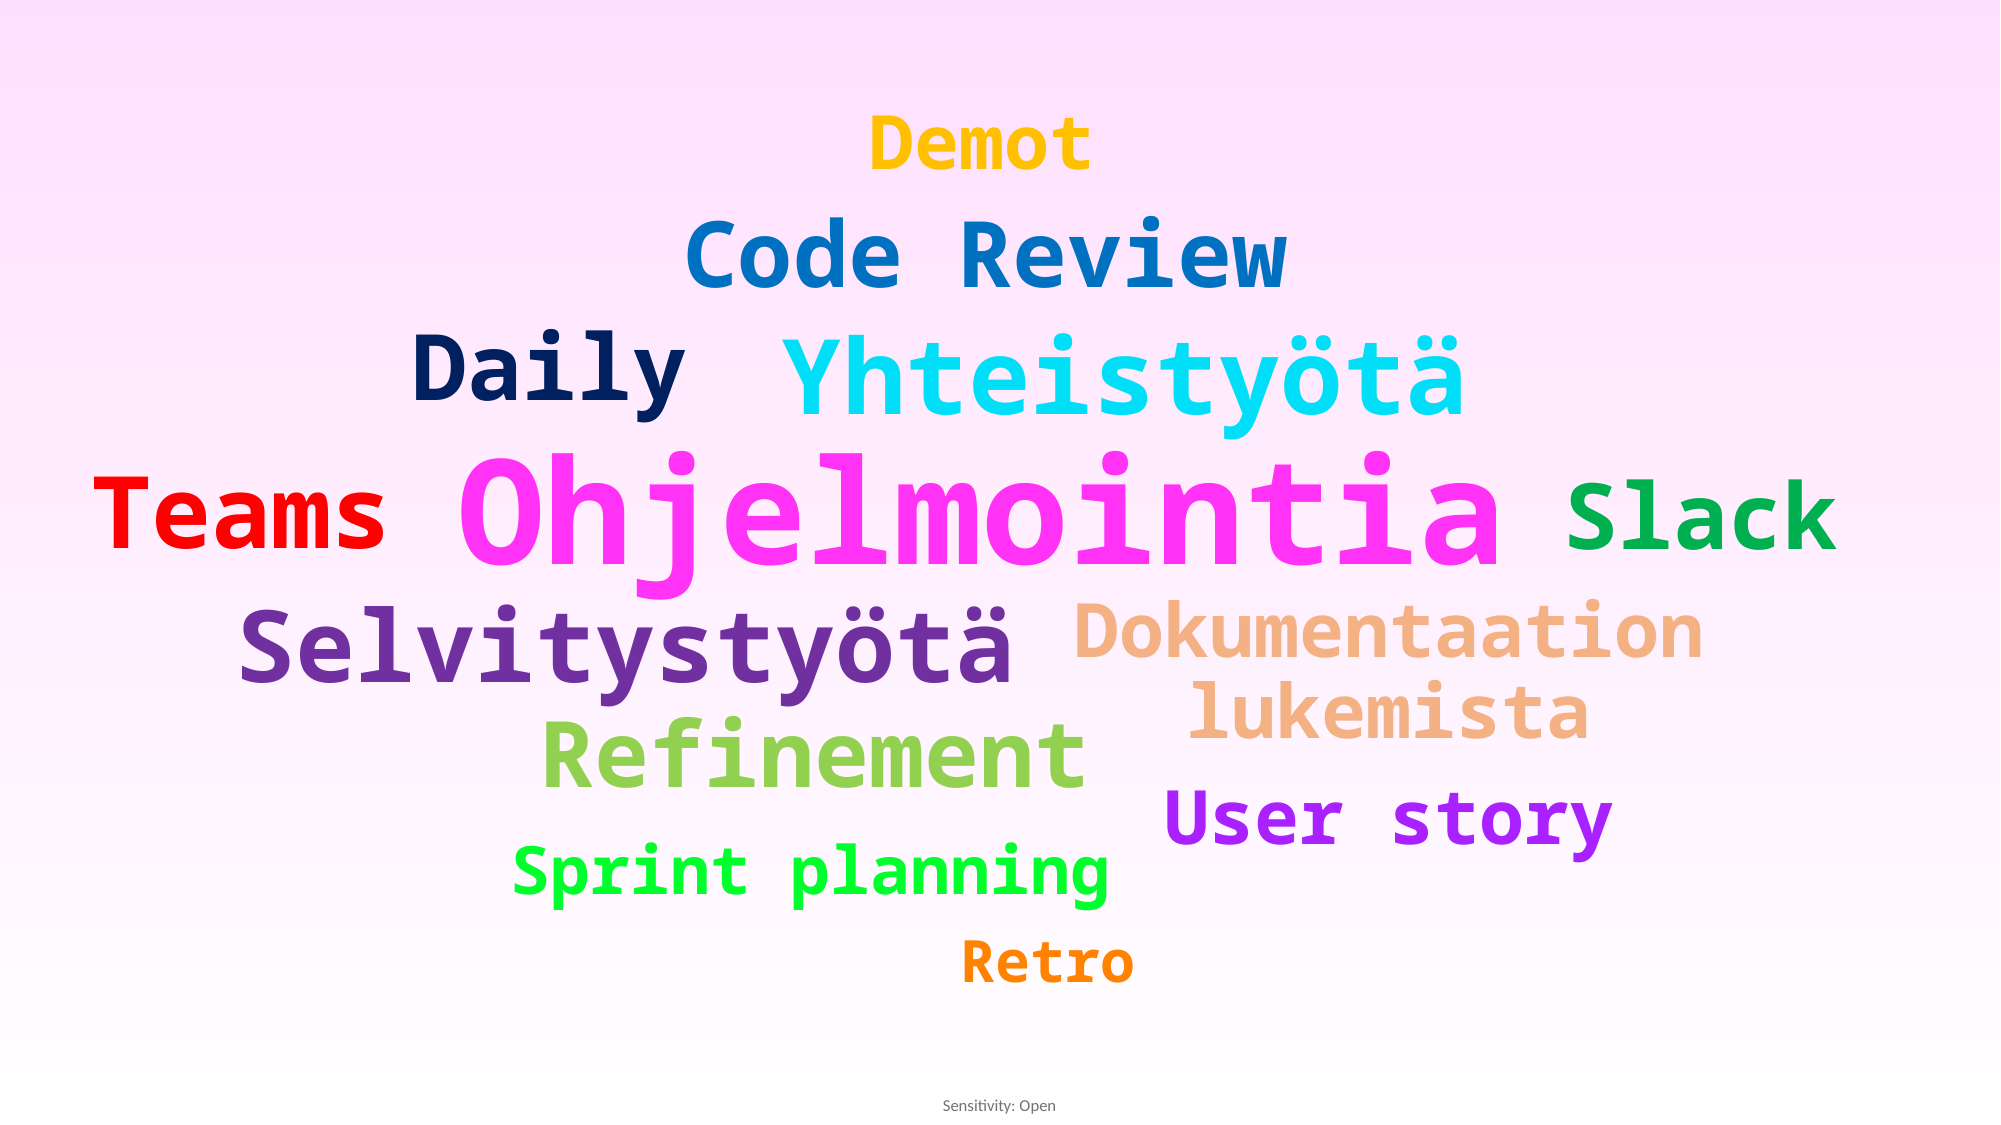

Demot
Code Review
Yhteistyötä
Daily
Ohjelmointia
Teams
Slack
Selvitystyötä
Dokumentaation lukemista
Refinement
User story
Sprint planning
Retro